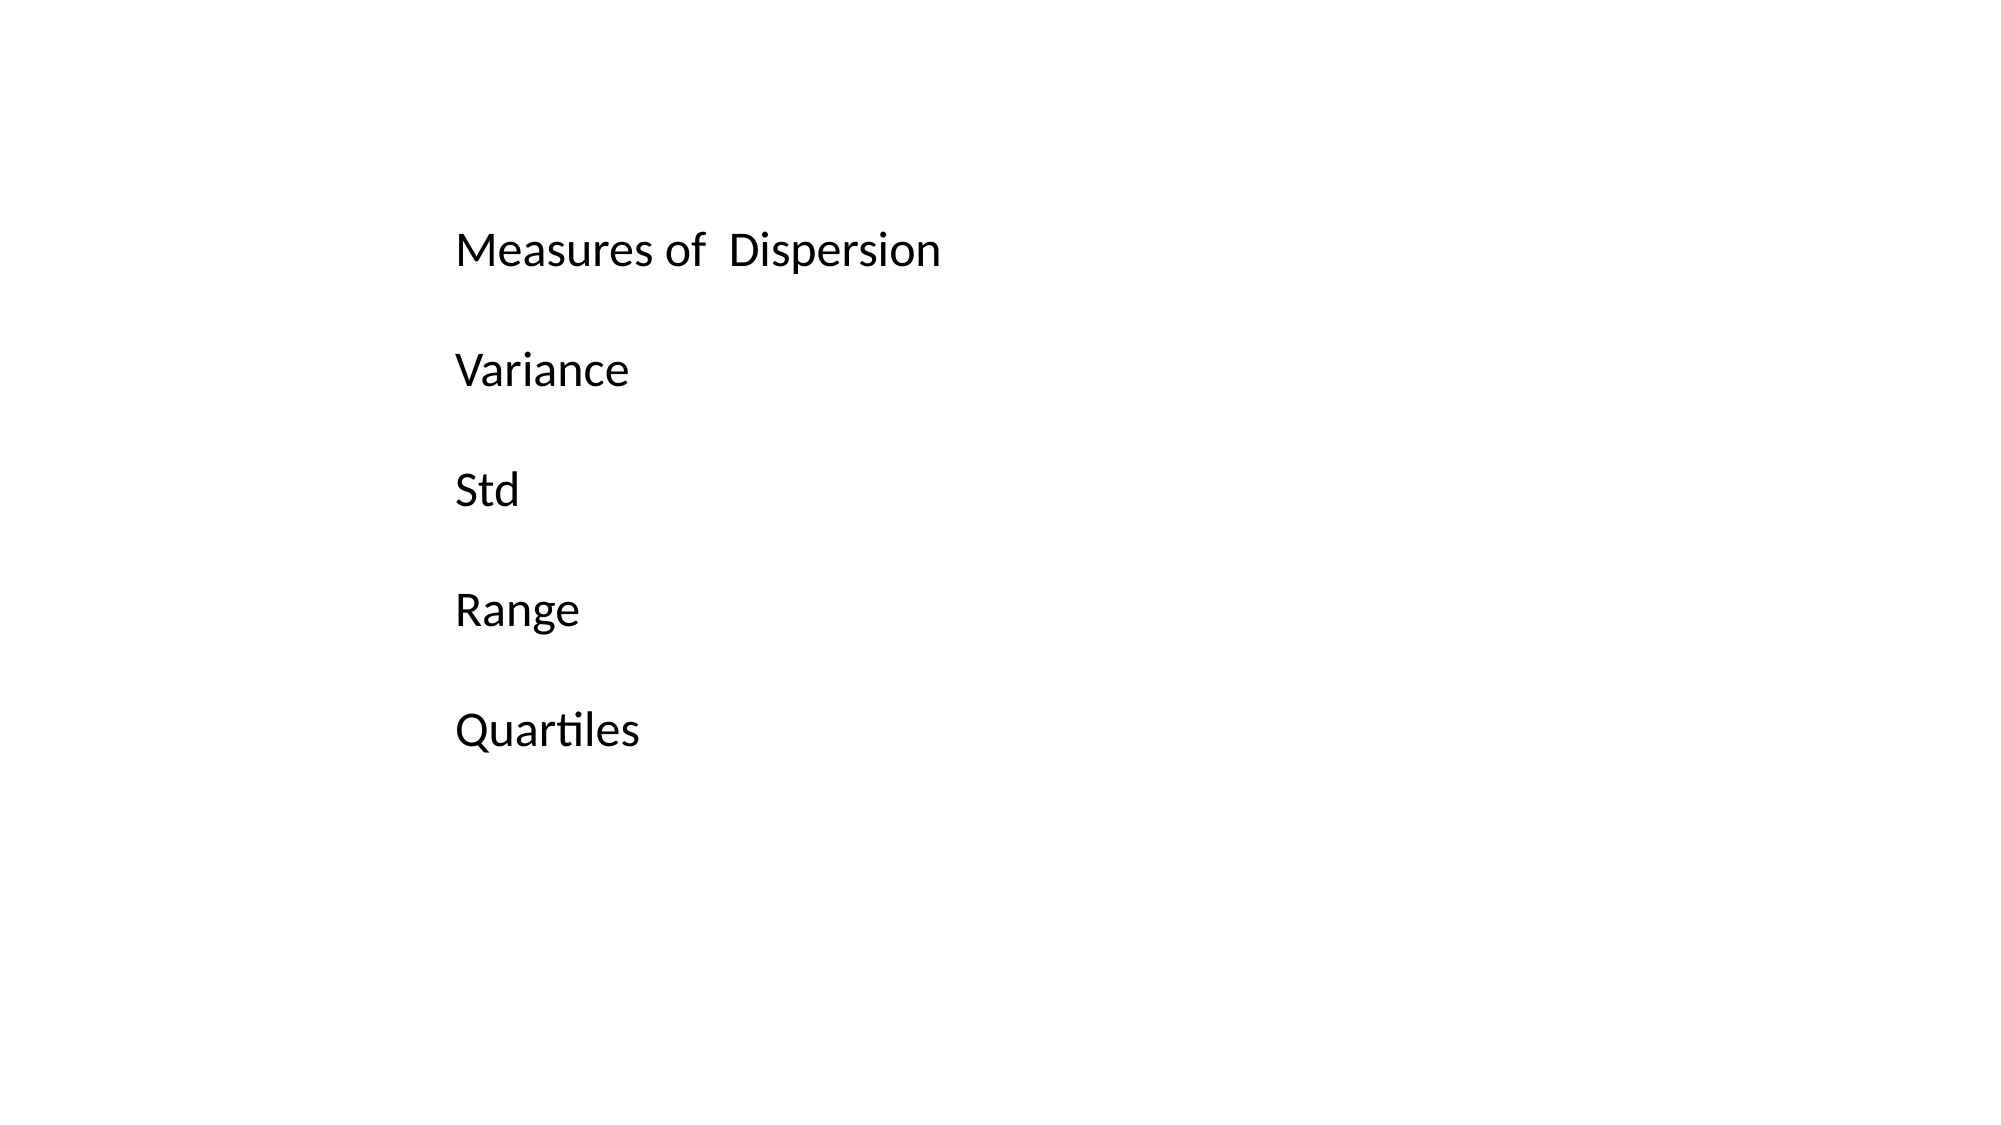

Measures of  Dispersion

Variance

Std

Range

Quartiles